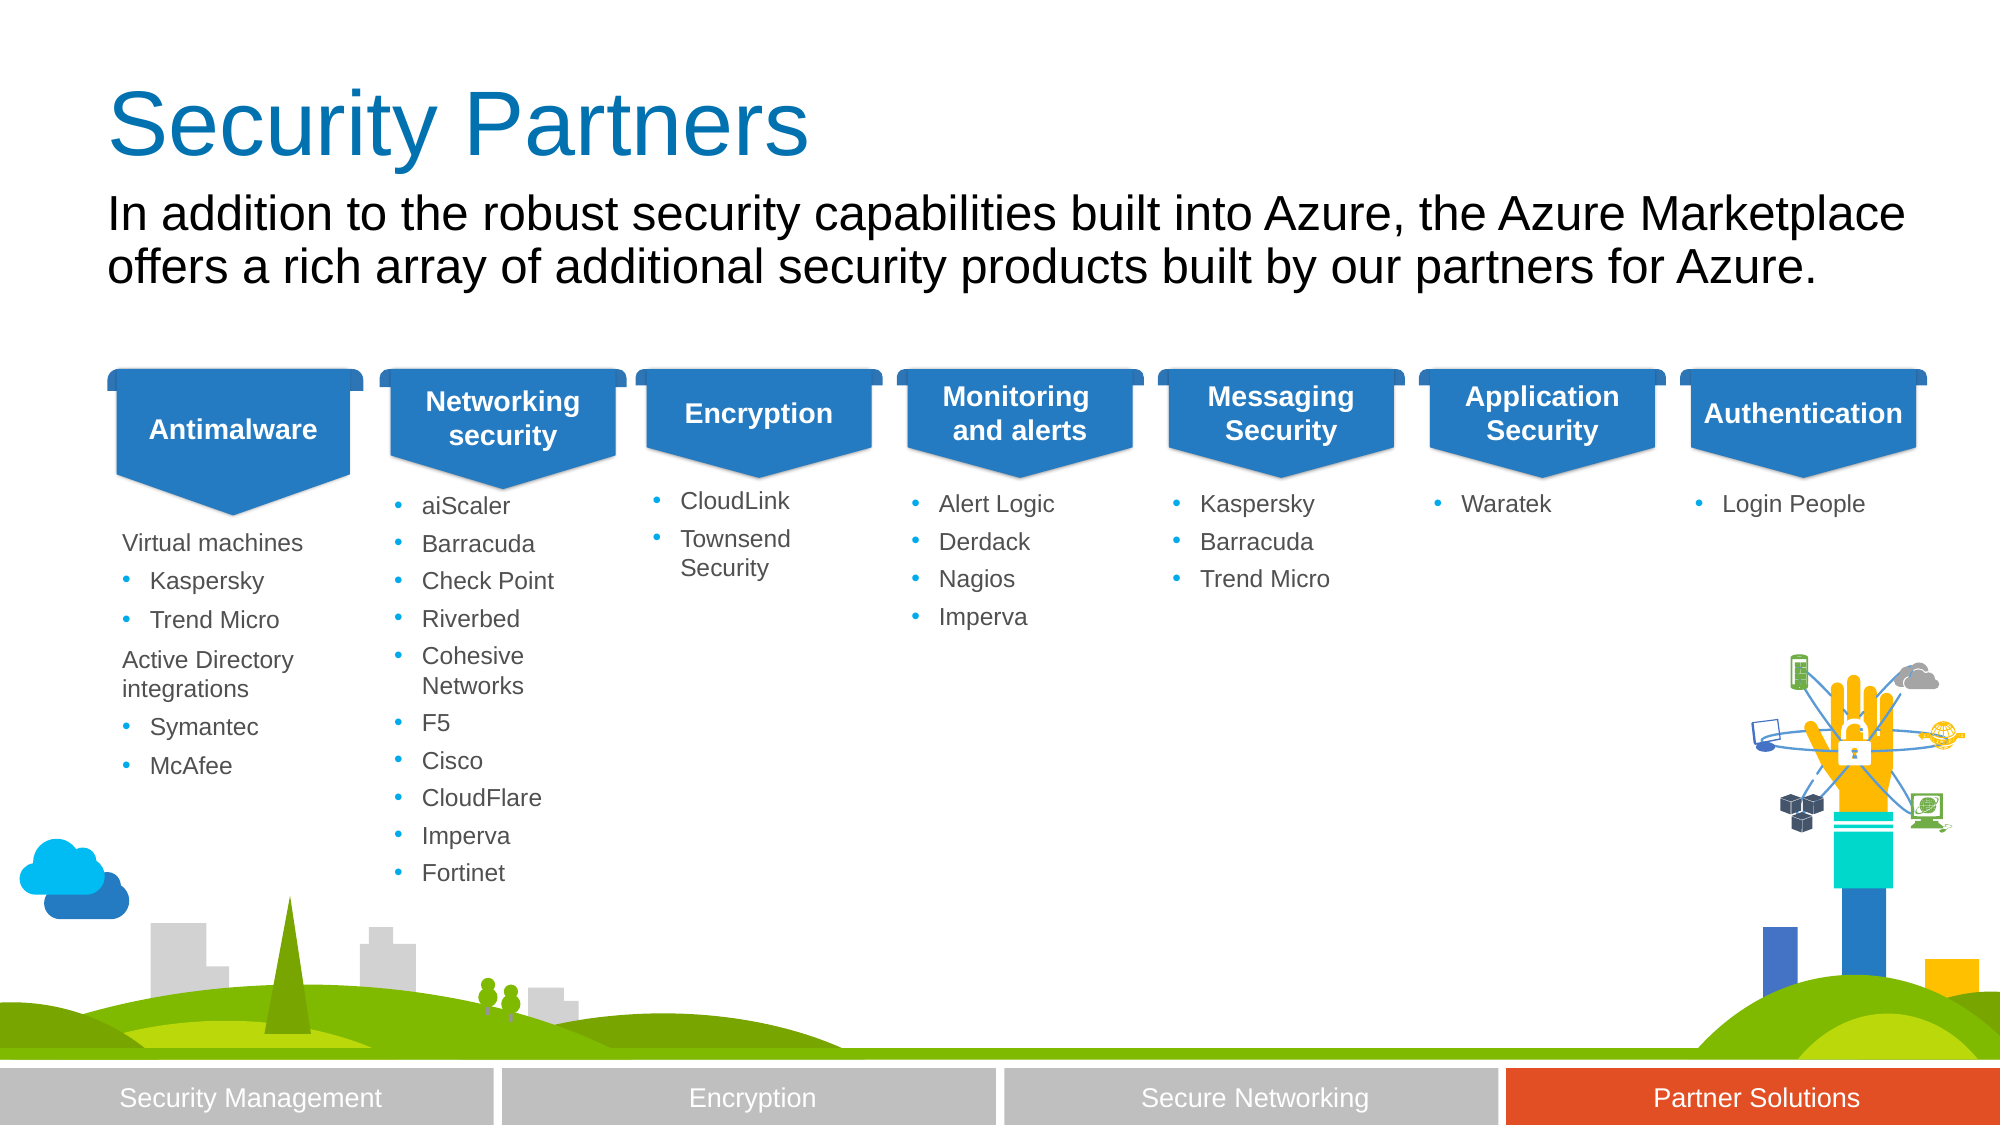

# Security Partners
In addition to the robust security capabilities built into Azure, the Azure Marketplace offers a rich array of additional security products built by our partners for Azure.
Antimalware

Virtual machines
Kaspersky
Trend Micro
Active Directory integrations
Symantec
McAfee
Networking security

aiScaler
Barracuda
Check Point
Riverbed
Cohesive Networks
F5
Cisco
CloudFlare
Imperva
Fortinet

Encryption

CloudLink
Townsend Security
Monitoring
and alerts

Alert Logic
Derdack
Nagios
Imperva
Messaging Security

Kaspersky
Barracuda
Trend Micro
Application Security

Waratek
Authentication

Login People

Security Management
Encryption
Secure Networking
Partner Solutions